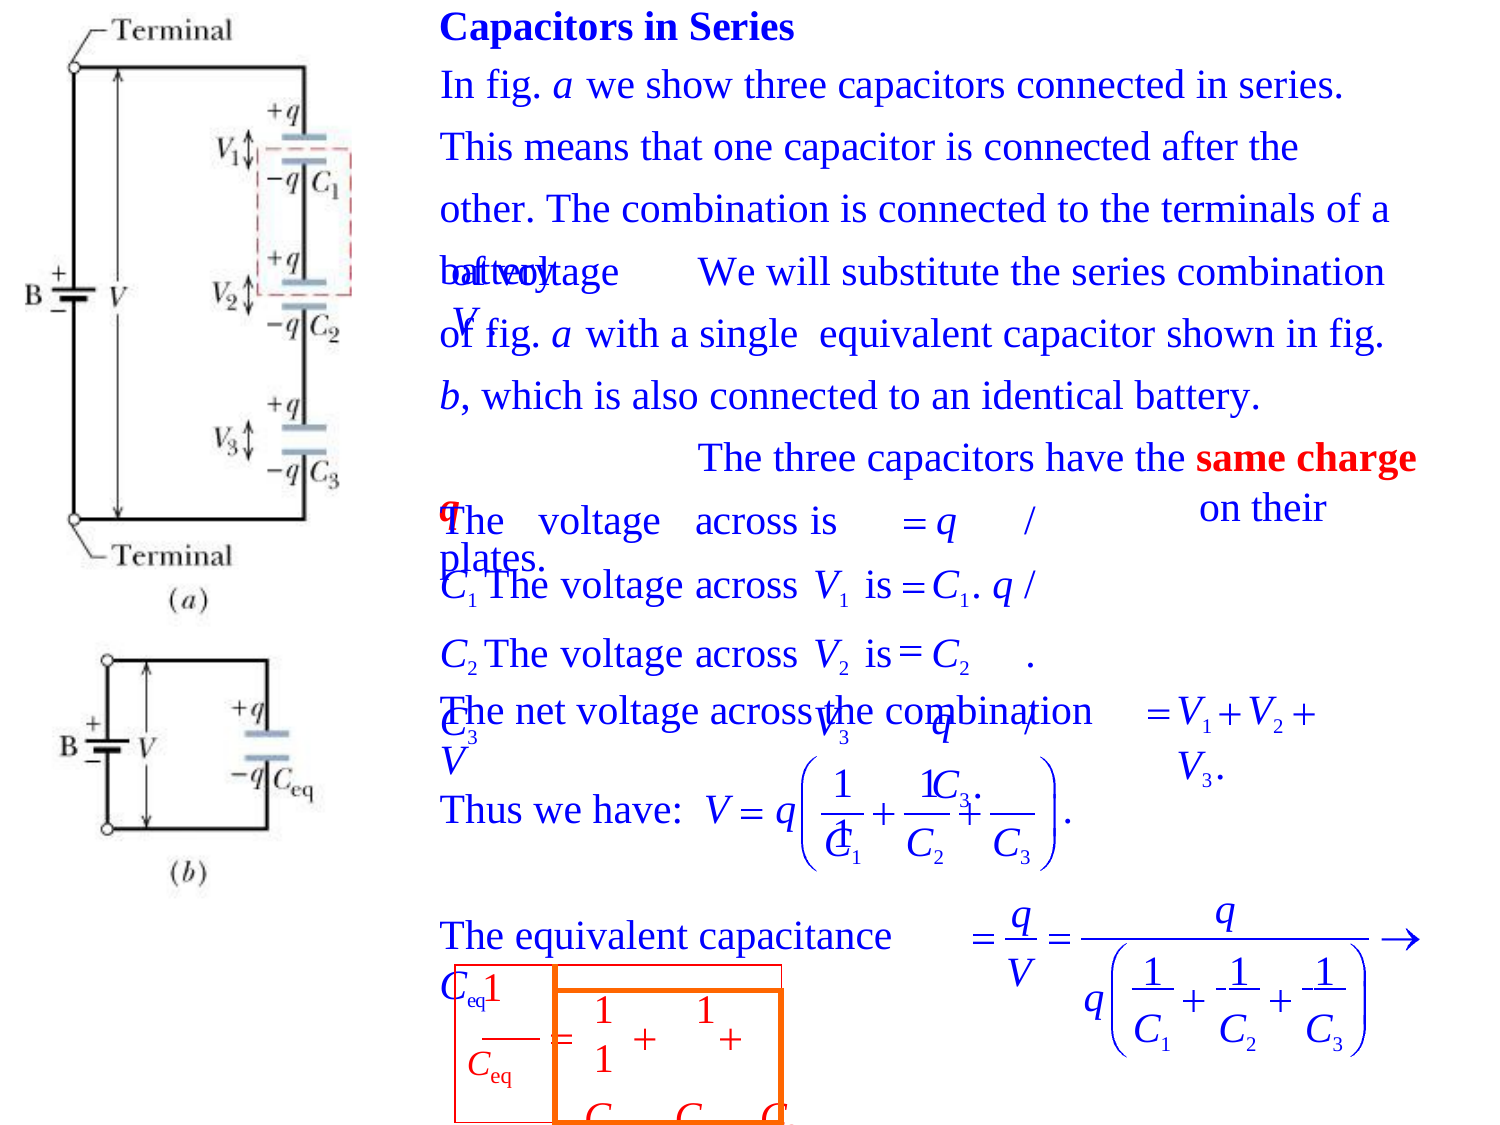

# Capacitors in Series

In fig. a we show three capacitors connected in series. This means that one capacitor is connected after the other. The combination is connected to the terminals of a battery
We will substitute the series combination of fig. a with a single  equivalent capacitor shown in fig. b, which is also connected to an identical battery.

The three capacitors have the same charge q	on their plates.
of voltage V .
The voltage across C1 The voltage across C2 The voltage across C3
is  V1 is V2 is V3
q / C1. q / C2 . q / C3.

The net voltage across the combination  V
V1	V2	V3.

1	1	1

Thus we have:  V	q	.

C1	C2	C3
q V

q

The equivalent capacitance  Ceq

 1 	 1 	 1
C1	C2	C3
| 1 Ceq |  |
| --- | --- |
|  |  |

q

1	1	1
C1	C2	C3